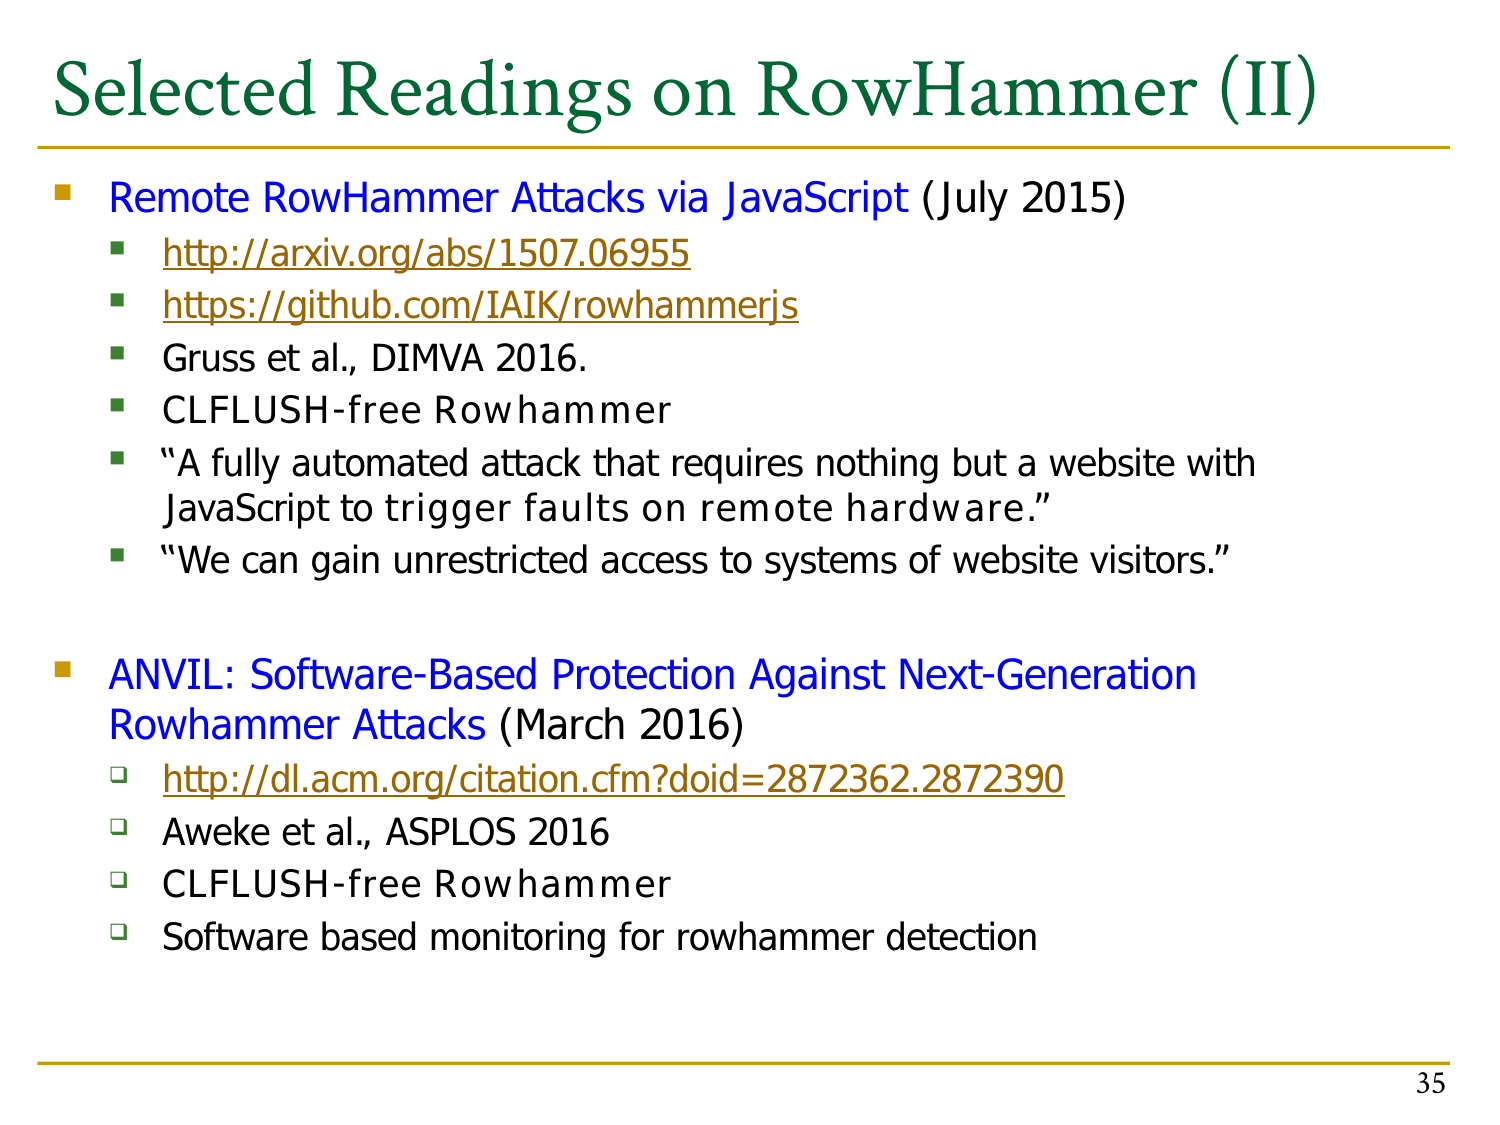

# Selected Readings on RowHammer (II)
Remote RowHammer Attacks via JavaScript (July 2015)
http://arxiv.org/abs/1507.06955
https://github.com/IAIK/rowhammerjs
Gruss et al., DIMVA 2016.
CLFLUSH-free Rowhammer
“A fully automated attack that requires nothing but a website with JavaScript to trigger faults on remote hardware.”
“We can gain unrestricted access to systems of website visitors.”

ANVIL: Software-Based Protection Against Next-Generation Rowhammer Attacks (March 2016)
http://dl.acm.org/citation.cfm?doid=2872362.2872390
Aweke et al., ASPLOS 2016
CLFLUSH-free Rowhammer
Software based monitoring for rowhammer detection

35